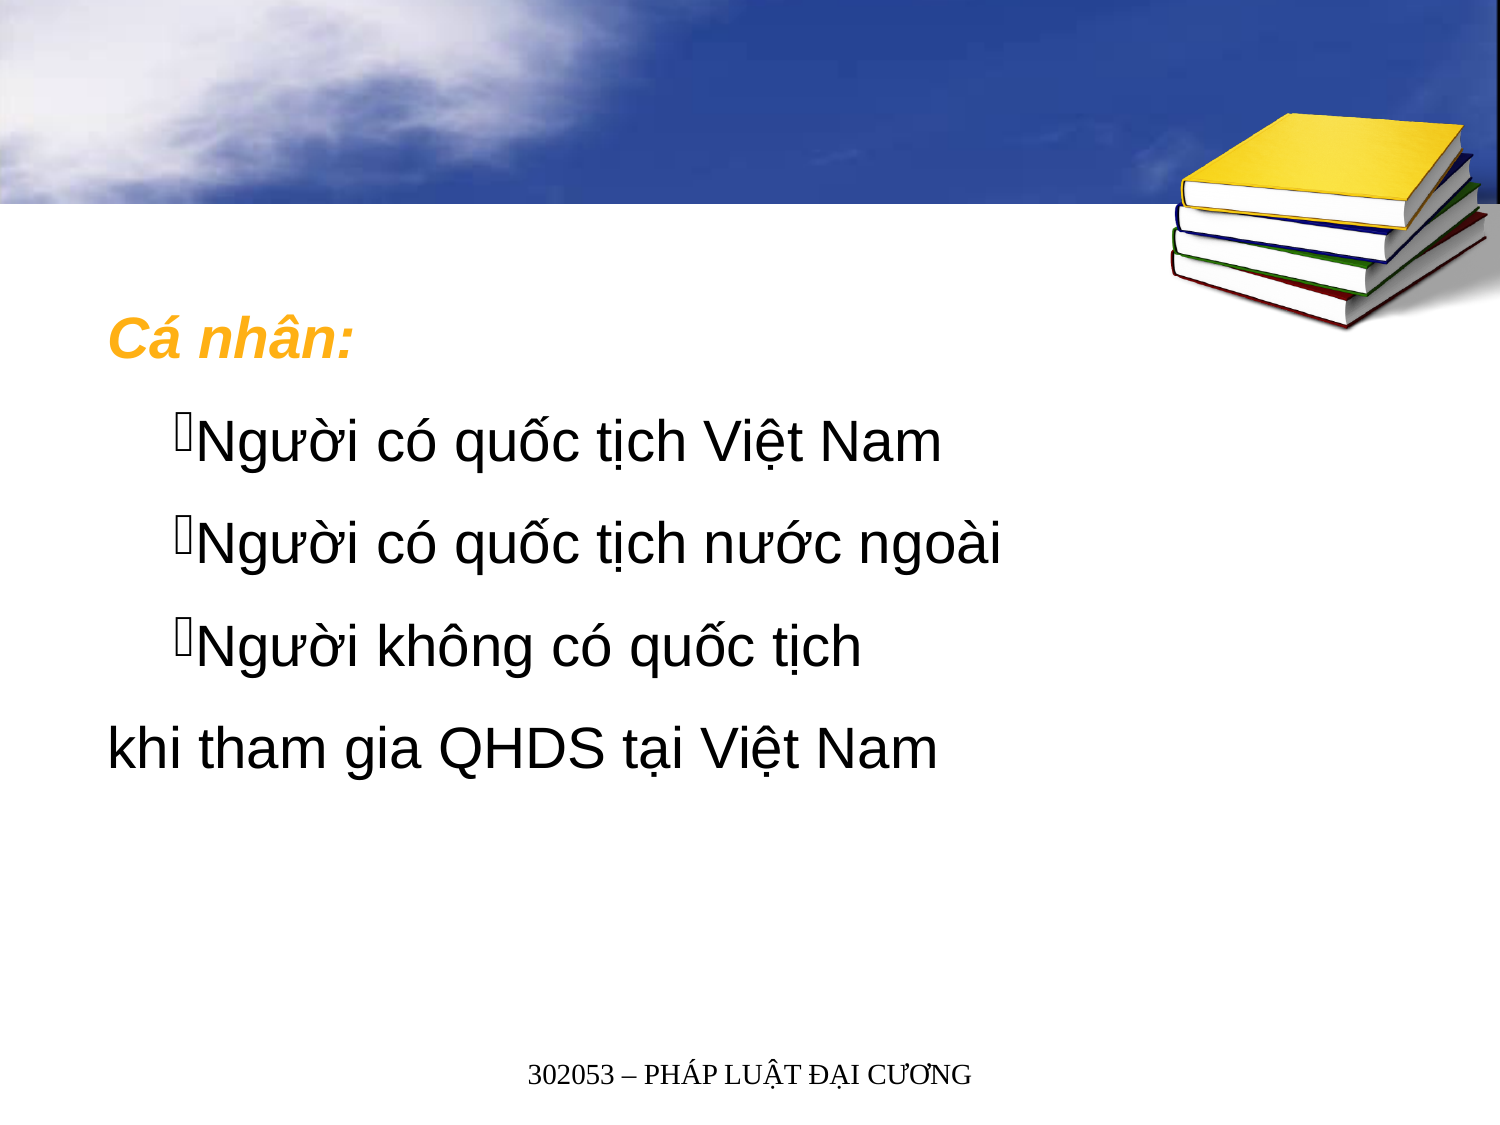

#

Cá nhân:
Người có quốc tịch Việt Nam
Người có quốc tịch nước ngoài
Người không có quốc tịch
khi tham gia QHDS tại Việt Nam

302053 – PHÁP LUẬT ĐẠI CƯƠNG
9